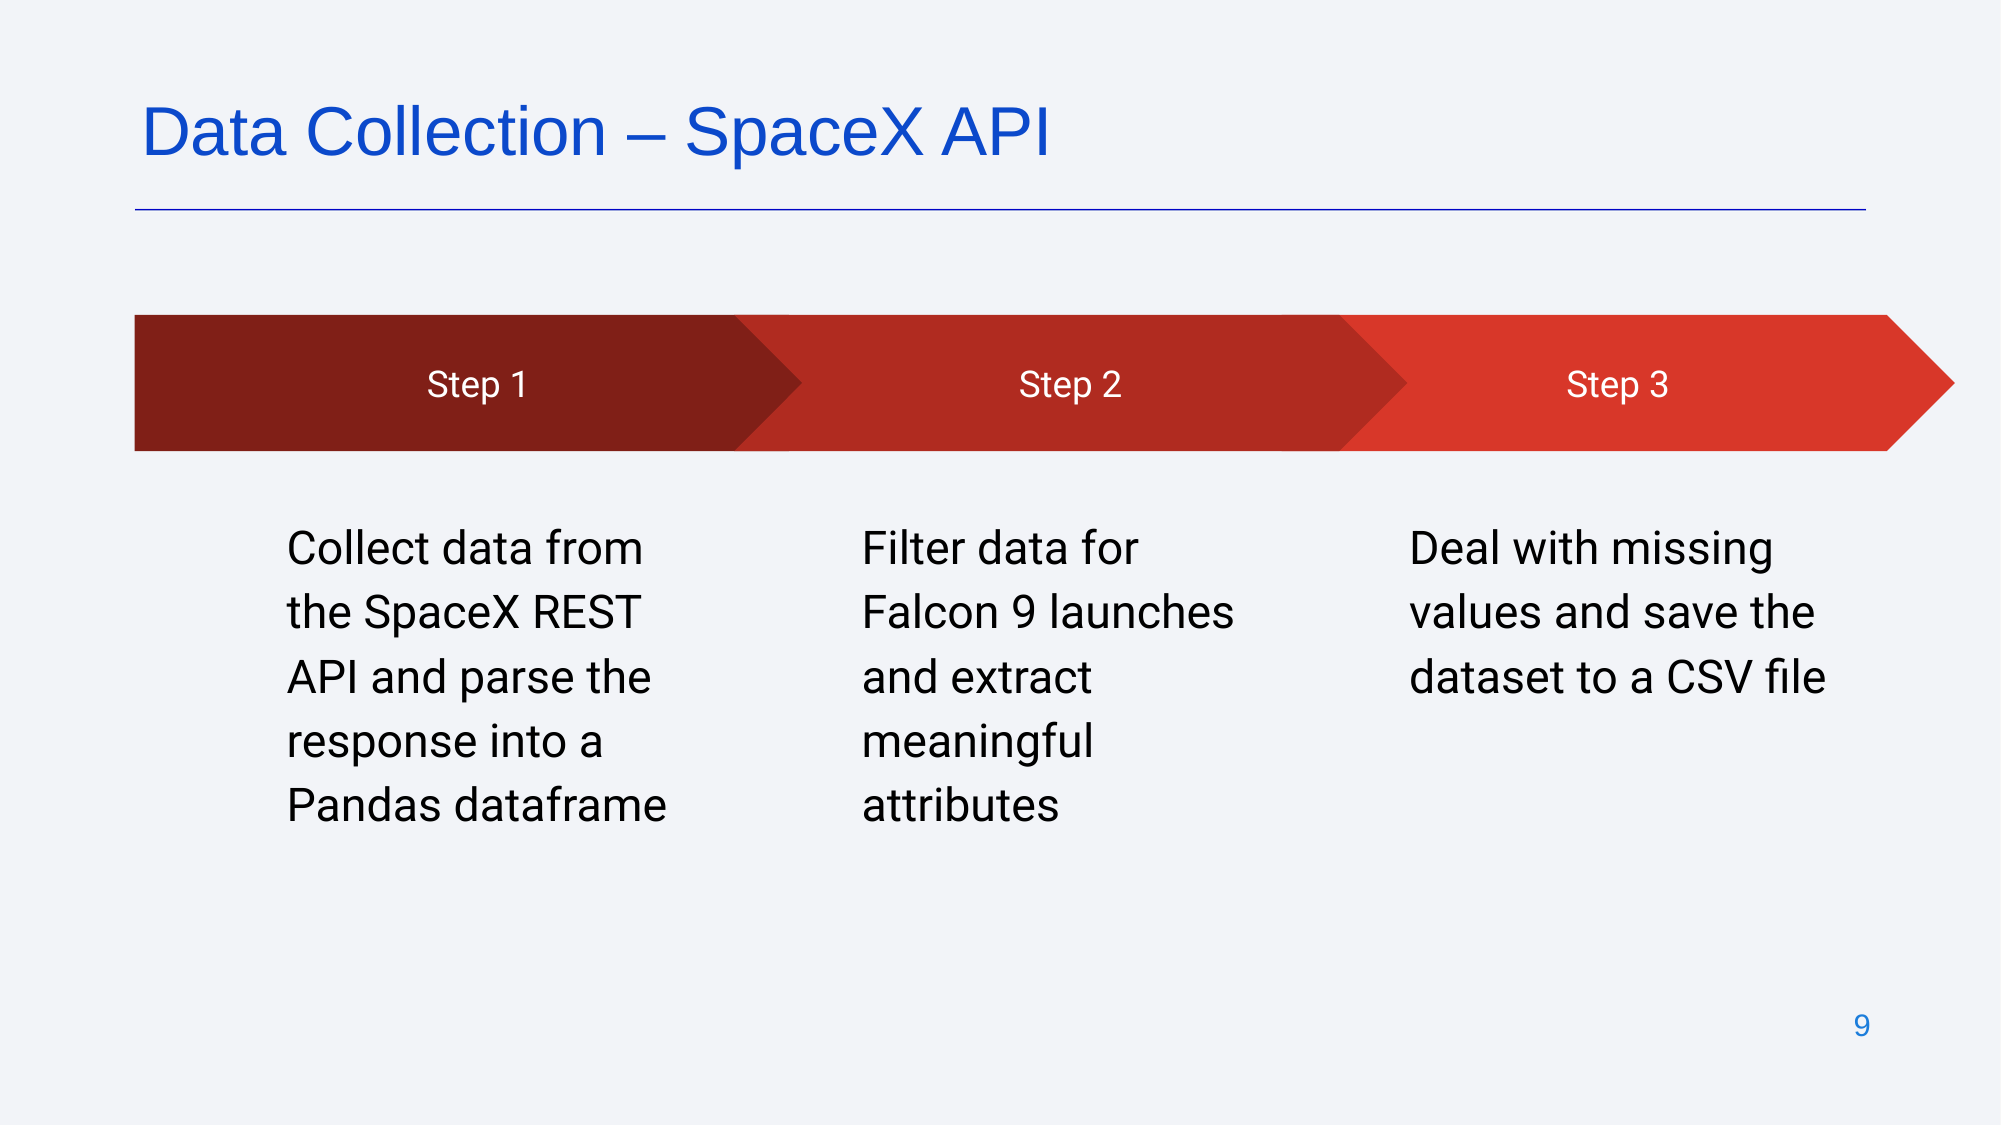

Data Collection – SpaceX API
Step 2
Filter data for Falcon 9 launches and extract meaningful attributes
Step 3
Deal with missing values and save the dataset to a CSV file
Step 1
Collect data from the SpaceX REST API and parse the response into a Pandas dataframe
9